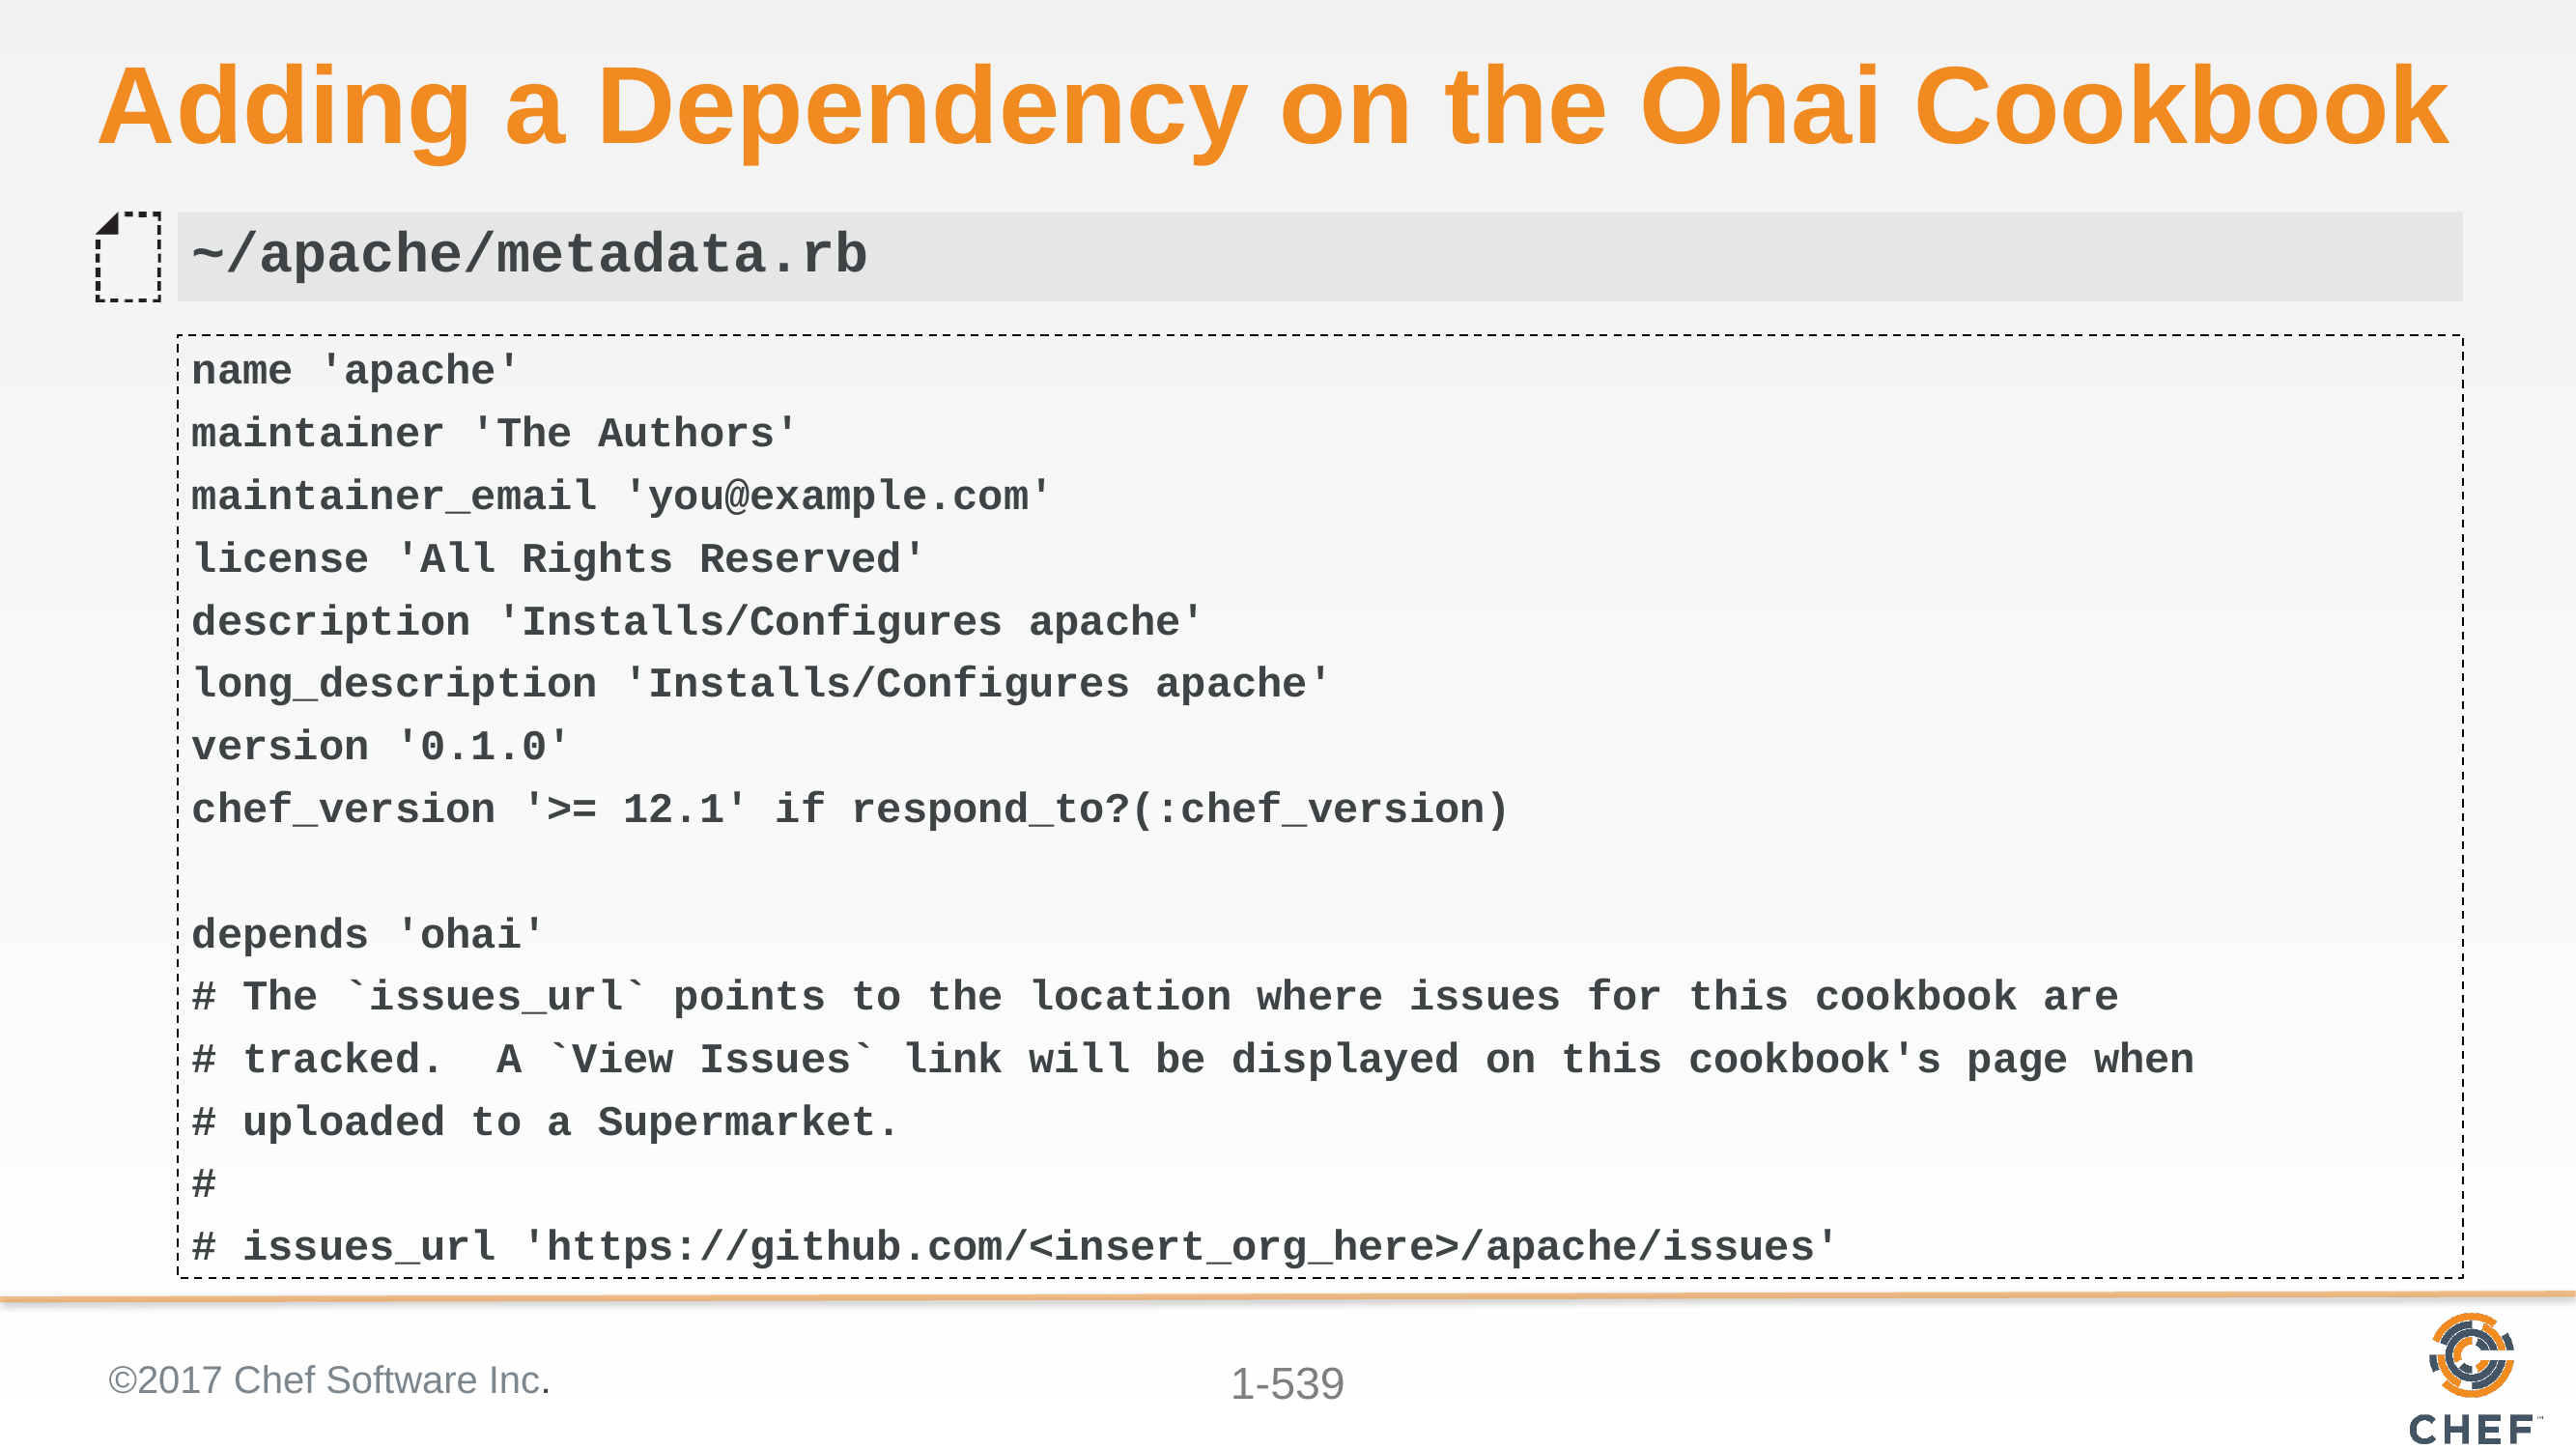

# Adding a Dependency on the Ohai Cookbook
~/apache/metadata.rb
name 'apache'
maintainer 'The Authors'
maintainer_email 'you@example.com'
license 'All Rights Reserved'
description 'Installs/Configures apache'
long_description 'Installs/Configures apache'
version '0.1.0'
chef_version '>= 12.1' if respond_to?(:chef_version)

depends 'ohai'
# The `issues_url` points to the location where issues for this cookbook are
# tracked.  A `View Issues` link will be displayed on this cookbook's page when
# uploaded to a Supermarket.
#
# issues_url 'https://github.com/<insert_org_here>/apache/issues'